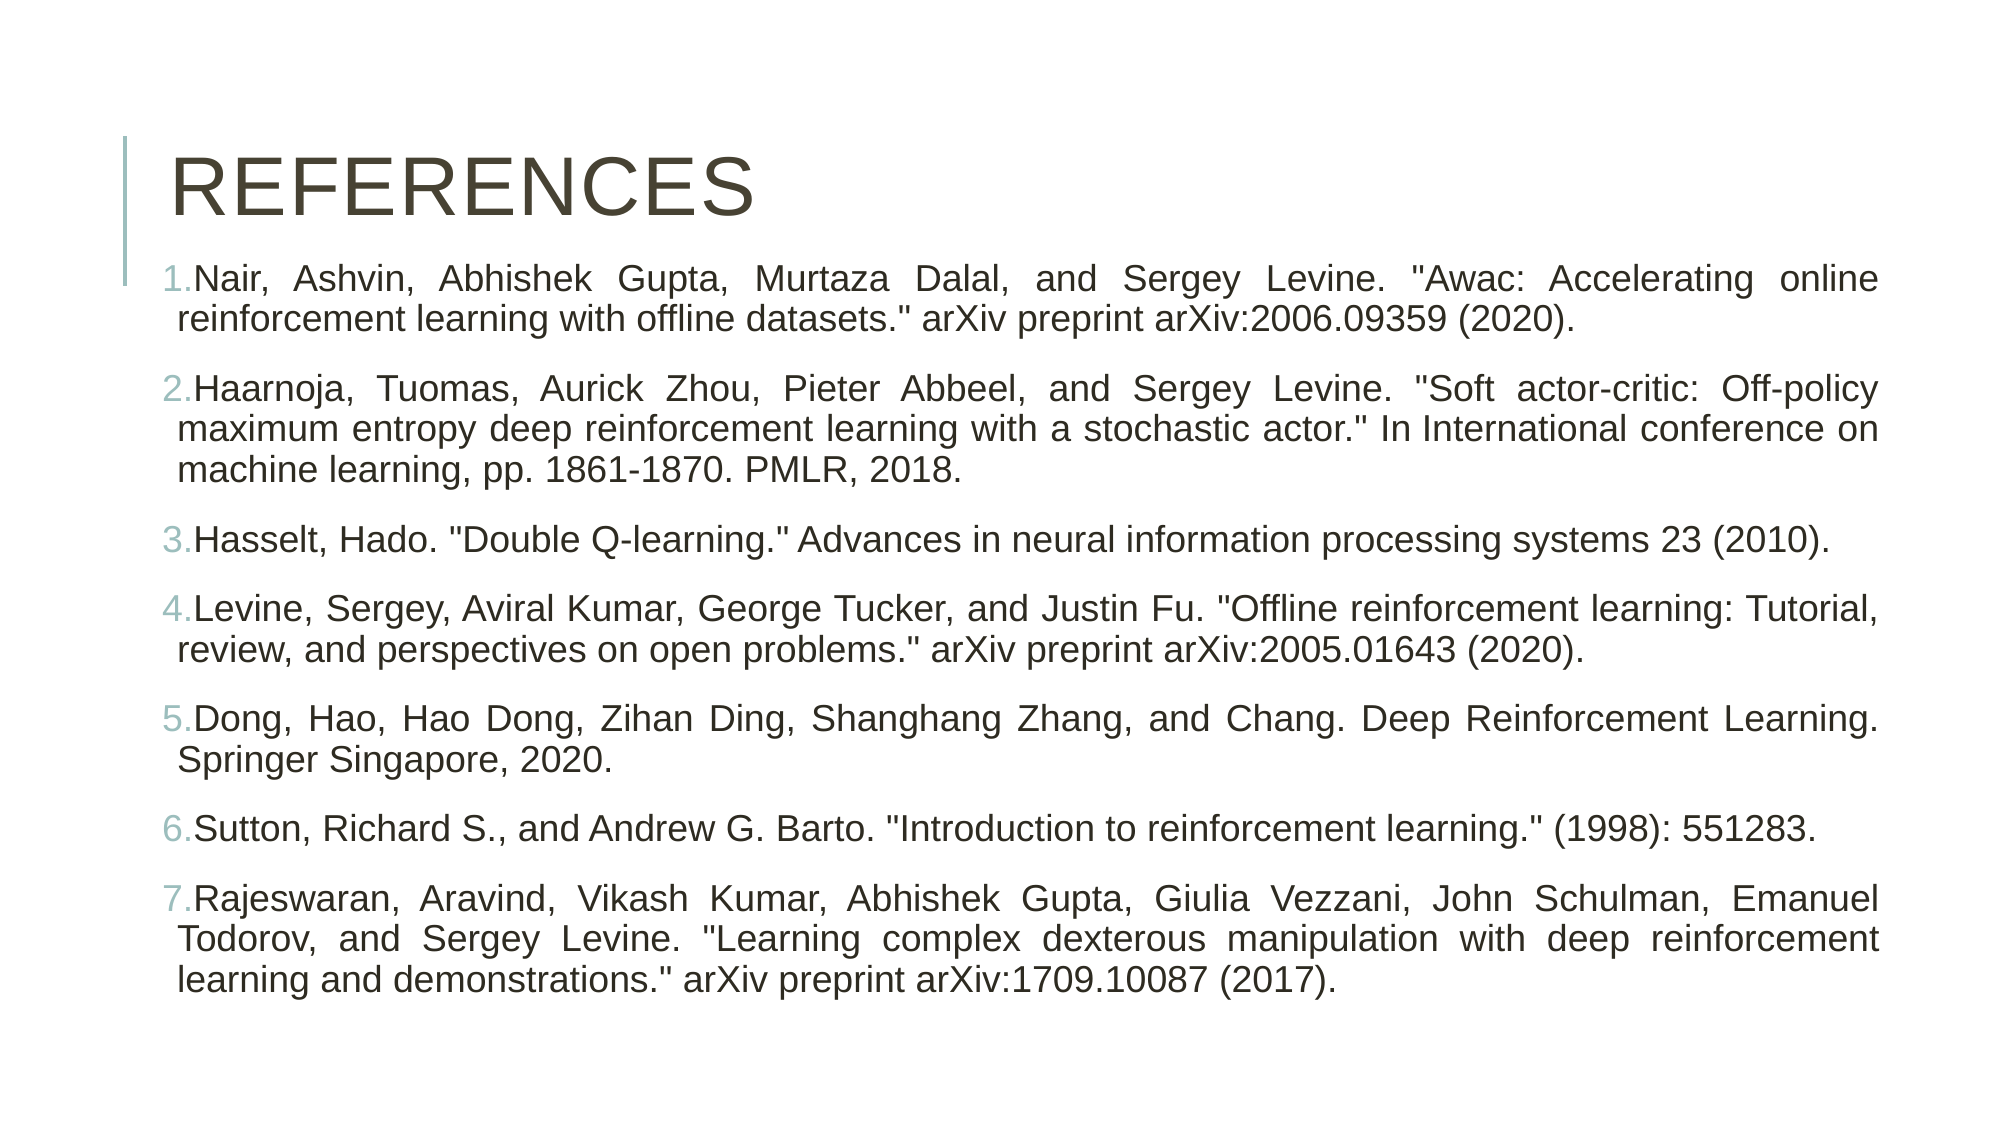

# References
Nair, Ashvin, Abhishek Gupta, Murtaza Dalal, and Sergey Levine. "Awac: Accelerating online reinforcement learning with offline datasets." arXiv preprint arXiv:2006.09359 (2020).
Haarnoja, Tuomas, Aurick Zhou, Pieter Abbeel, and Sergey Levine. "Soft actor-critic: Off-policy maximum entropy deep reinforcement learning with a stochastic actor." In International conference on machine learning, pp. 1861-1870. PMLR, 2018.
Hasselt, Hado. "Double Q-learning." Advances in neural information processing systems 23 (2010).
Levine, Sergey, Aviral Kumar, George Tucker, and Justin Fu. "Offline reinforcement learning: Tutorial, review, and perspectives on open problems." arXiv preprint arXiv:2005.01643 (2020).
Dong, Hao, Hao Dong, Zihan Ding, Shanghang Zhang, and Chang. Deep Reinforcement Learning. Springer Singapore, 2020.
Sutton, Richard S., and Andrew G. Barto. "Introduction to reinforcement learning." (1998): 551283.
Rajeswaran, Aravind, Vikash Kumar, Abhishek Gupta, Giulia Vezzani, John Schulman, Emanuel Todorov, and Sergey Levine. "Learning complex dexterous manipulation with deep reinforcement learning and demonstrations." arXiv preprint arXiv:1709.10087 (2017).